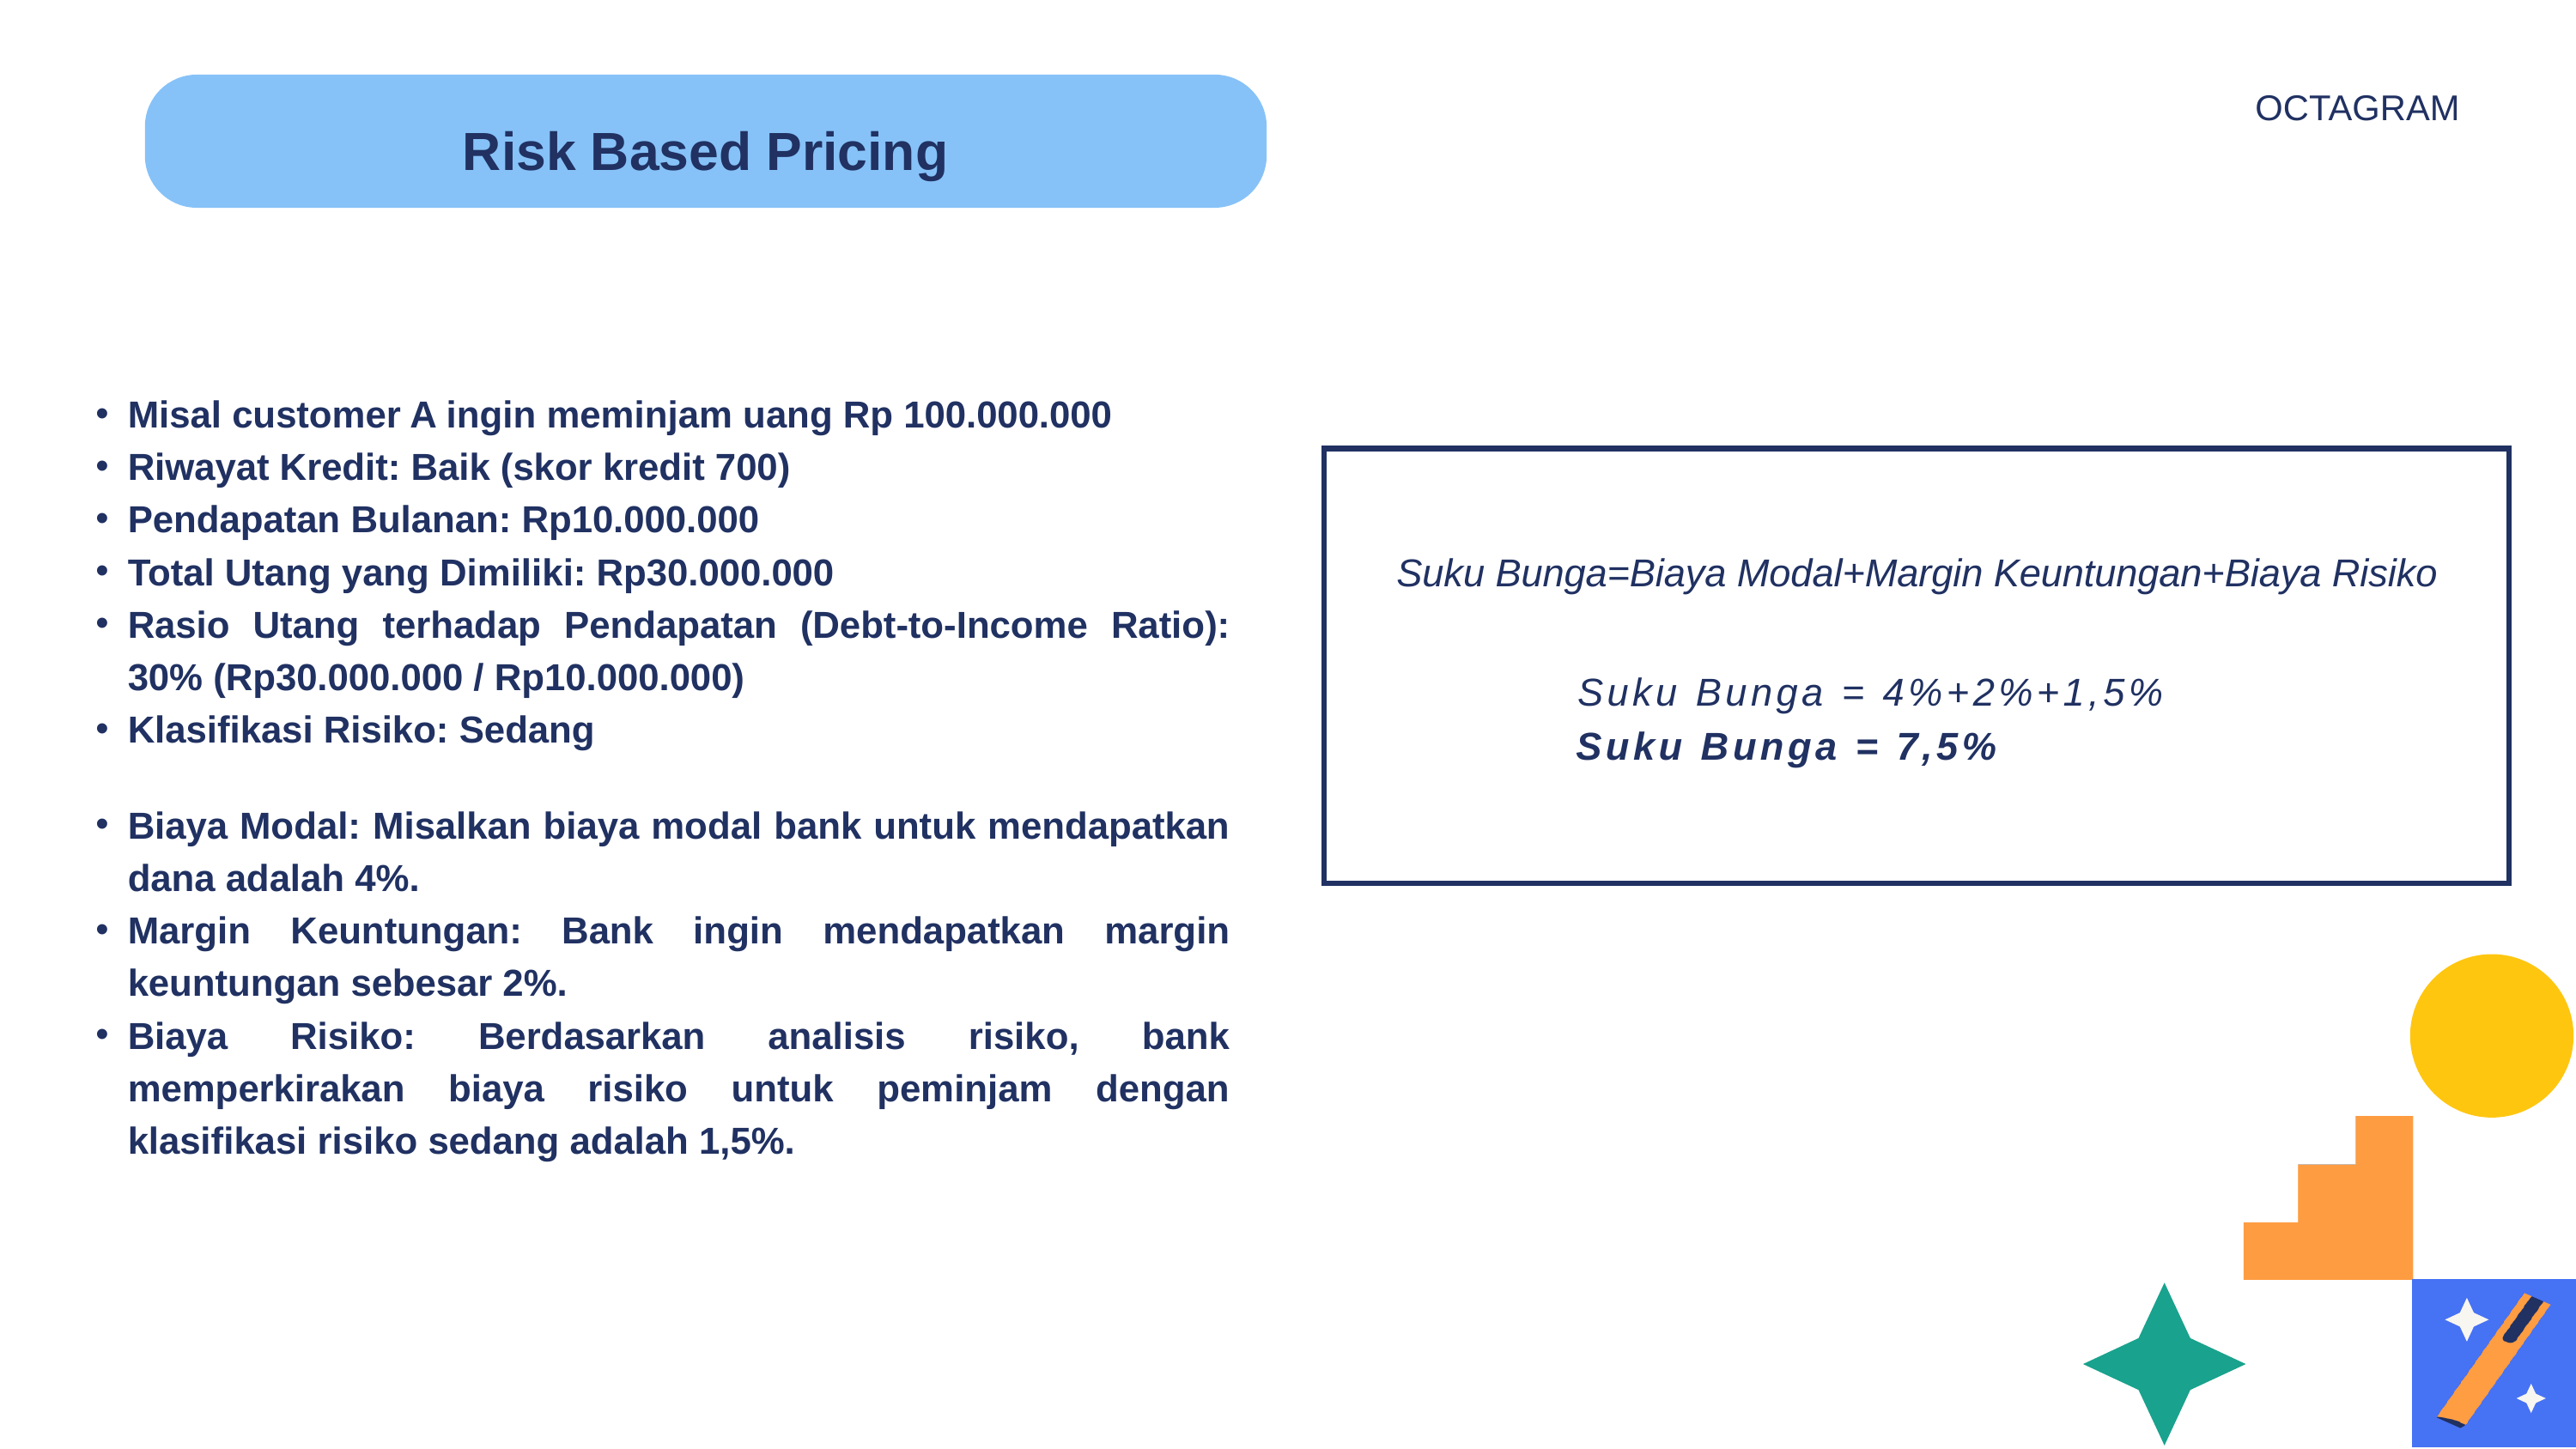

Risk Based Pricing
OCTAGRAM
OCTAGRAM
Misal customer A ingin meminjam uang Rp 100.000.000
Riwayat Kredit: Baik (skor kredit 700)
Pendapatan Bulanan: Rp10.000.000
Total Utang yang Dimiliki: Rp30.000.000
Rasio Utang terhadap Pendapatan (Debt-to-Income Ratio): 30% (Rp30.000.000 / Rp10.000.000)
Klasifikasi Risiko: Sedang

Suku Bunga=Biaya Modal+Margin Keuntungan+Biaya Risiko
Suku Bunga = 4%+2%+1,5%
Suku Bunga = 7,5%
Biaya Modal: Misalkan biaya modal bank untuk mendapatkan dana adalah 4%.
Margin Keuntungan: Bank ingin mendapatkan margin keuntungan sebesar 2%.
Biaya Risiko: Berdasarkan analisis risiko, bank memperkirakan biaya risiko untuk peminjam dengan klasifikasi risiko sedang adalah 1,5%.